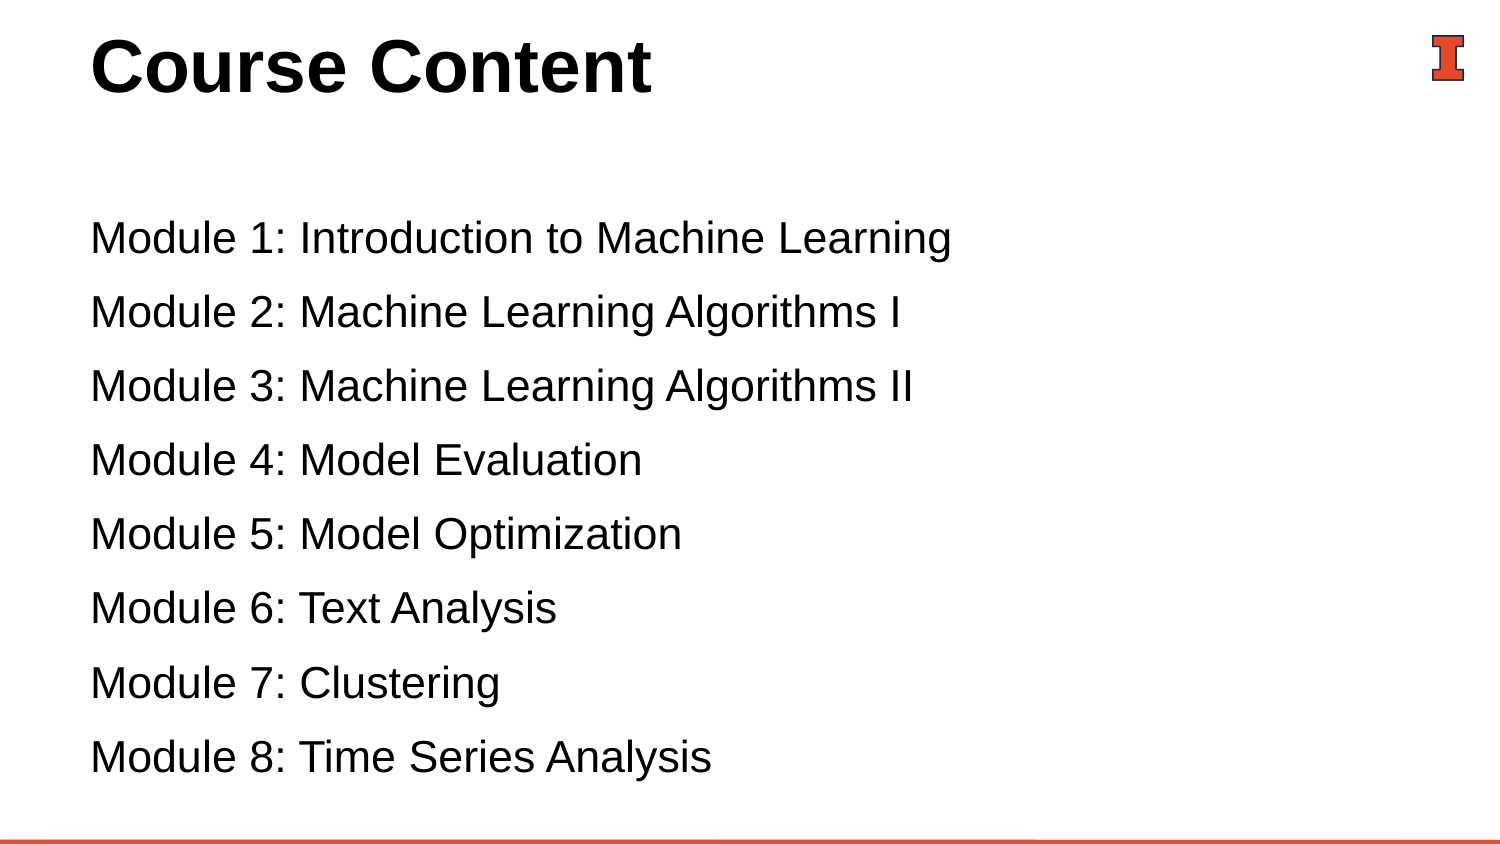

# Course Content

Module 1: Introduction to Machine Learning
Module 2: Machine Learning Algorithms I
Module 3: Machine Learning Algorithms II
Module 4: Model Evaluation
Module 5: Model Optimization
Module 6: Text Analysis
Module 7: Clustering
Module 8: Time Series Analysis